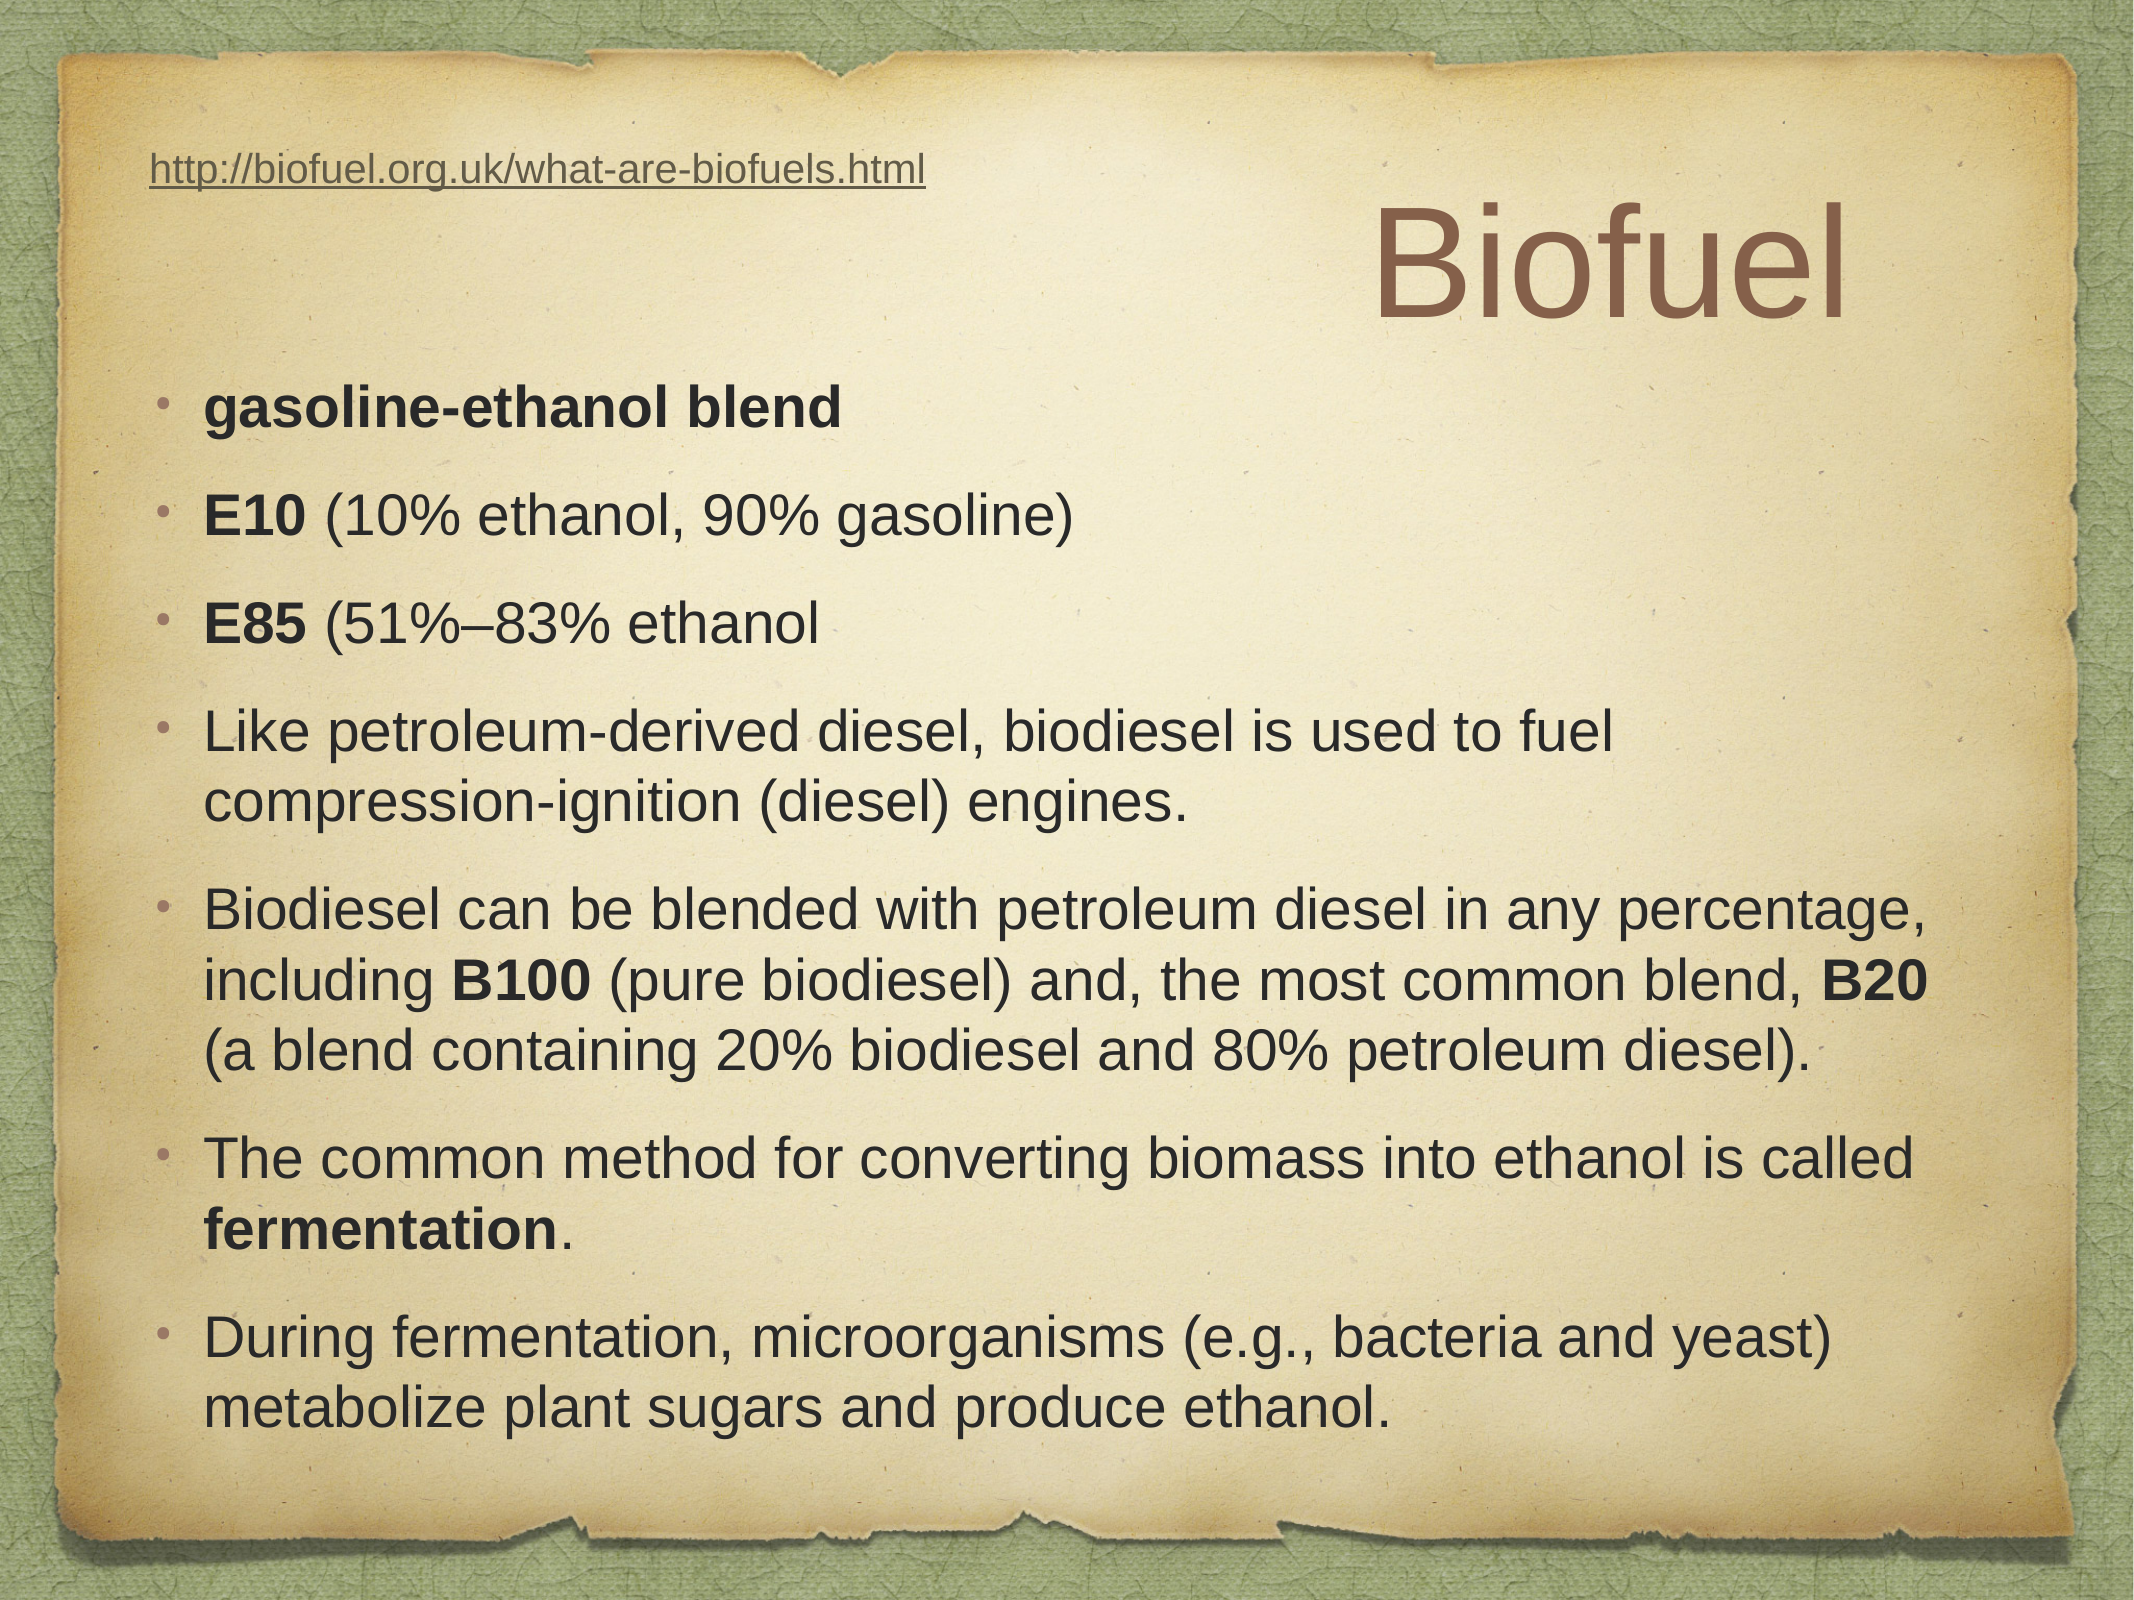

# Biofuel
http://biofuel.org.uk/what-are-biofuels.html
gasoline-ethanol blend
E10 (10% ethanol, 90% gasoline)
E85 (51%–83% ethanol
Like petroleum-derived diesel, biodiesel is used to fuel compression-ignition (diesel) engines.
Biodiesel can be blended with petroleum diesel in any percentage, including B100 (pure biodiesel) and, the most common blend, B20 (a blend containing 20% biodiesel and 80% petroleum diesel).
The common method for converting biomass into ethanol is called fermentation.
During fermentation, microorganisms (e.g., bacteria and yeast) metabolize plant sugars and produce ethanol.